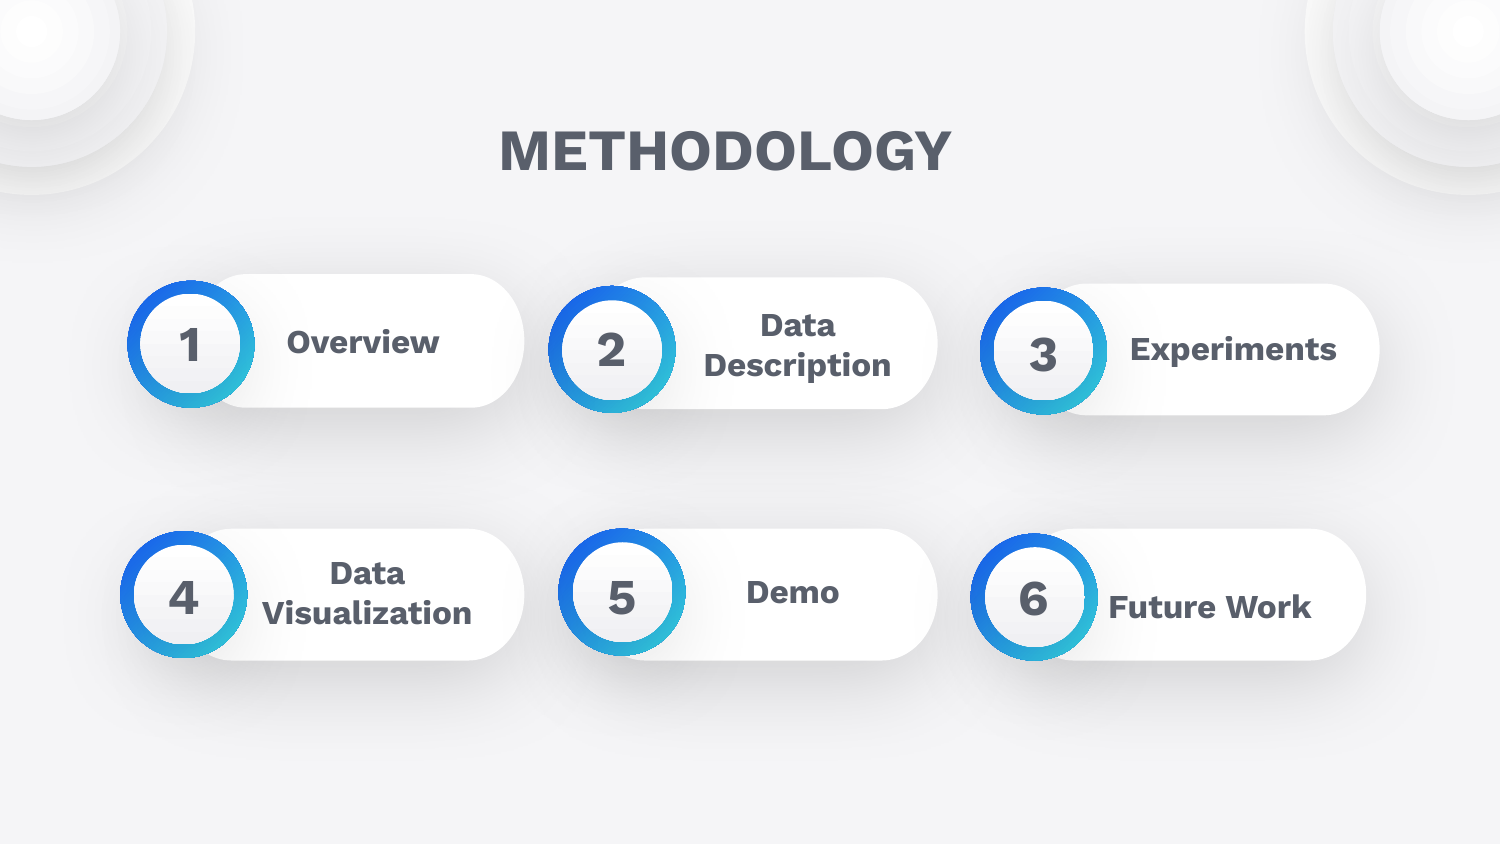

# METHODOLOGY

1

2
Overview

3
Data Description
Experiments

Data
Visualization
4
5
6
Demo
Future Work